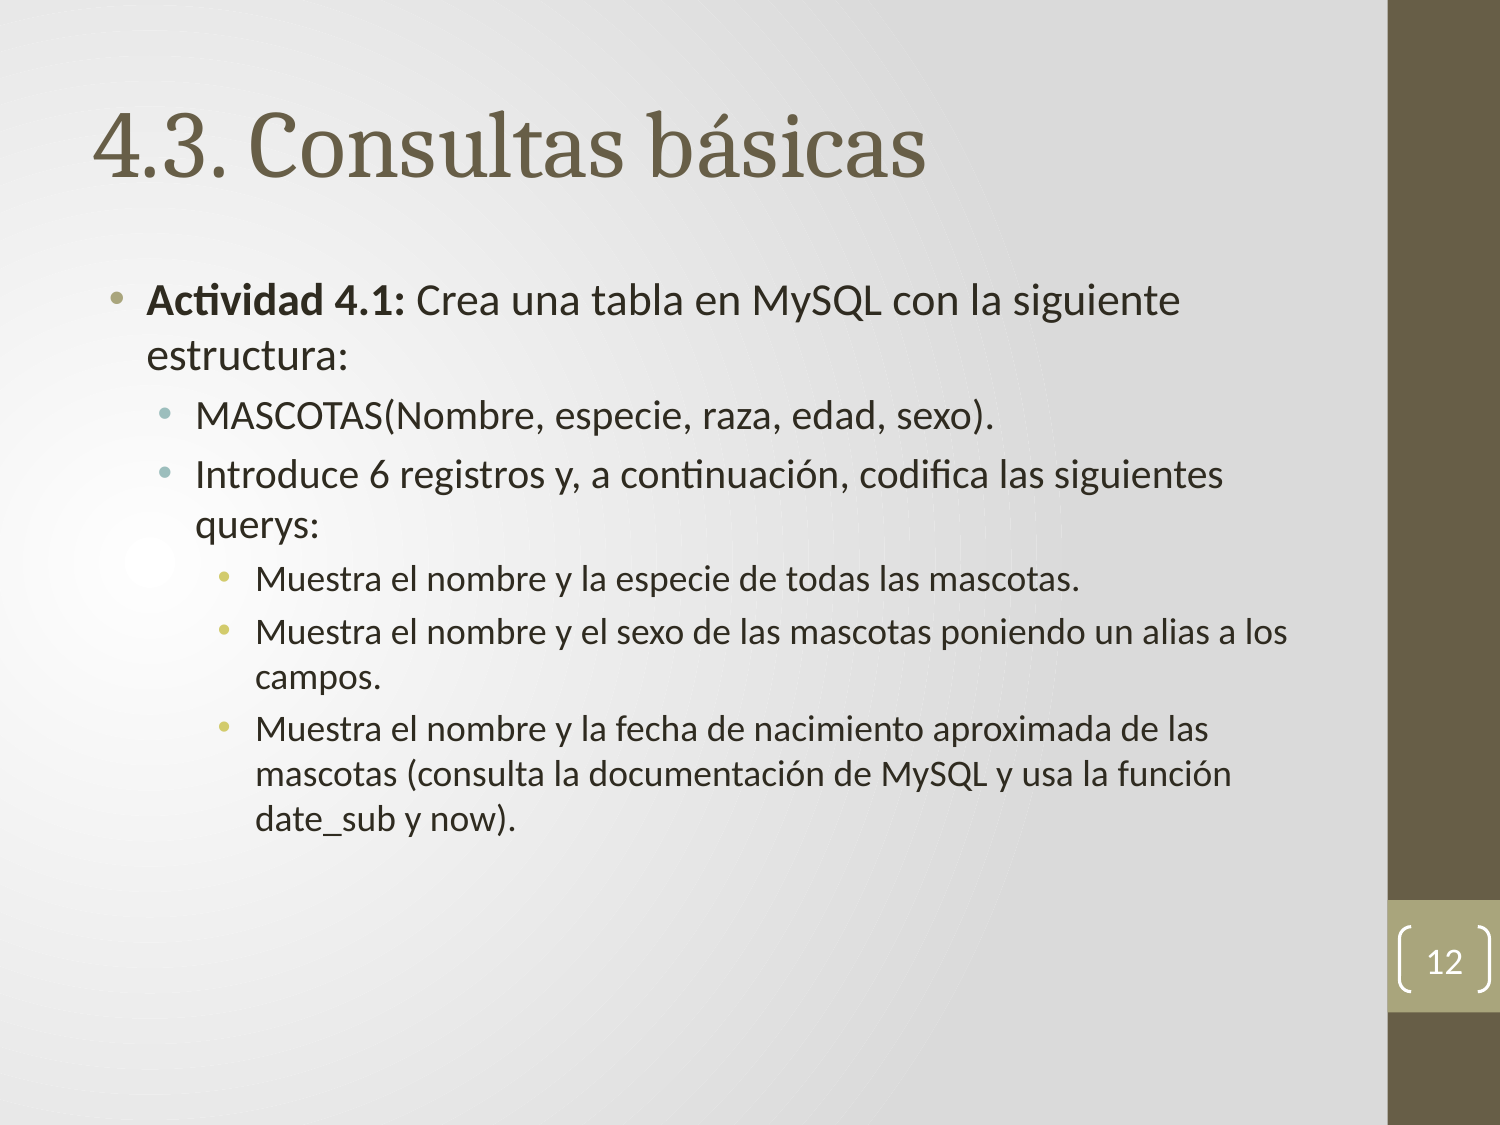

# 4.3. Consultas básicas
Actividad 4.1: Crea una tabla en MySQL con la siguiente estructura:
MASCOTAS(Nombre, especie, raza, edad, sexo).
Introduce 6 registros y, a continuación, codifica las siguientes querys:
Muestra el nombre y la especie de todas las mascotas.
Muestra el nombre y el sexo de las mascotas poniendo un alias a los campos.
Muestra el nombre y la fecha de nacimiento aproximada de las mascotas (consulta la documentación de MySQL y usa la función date_sub y now).
12